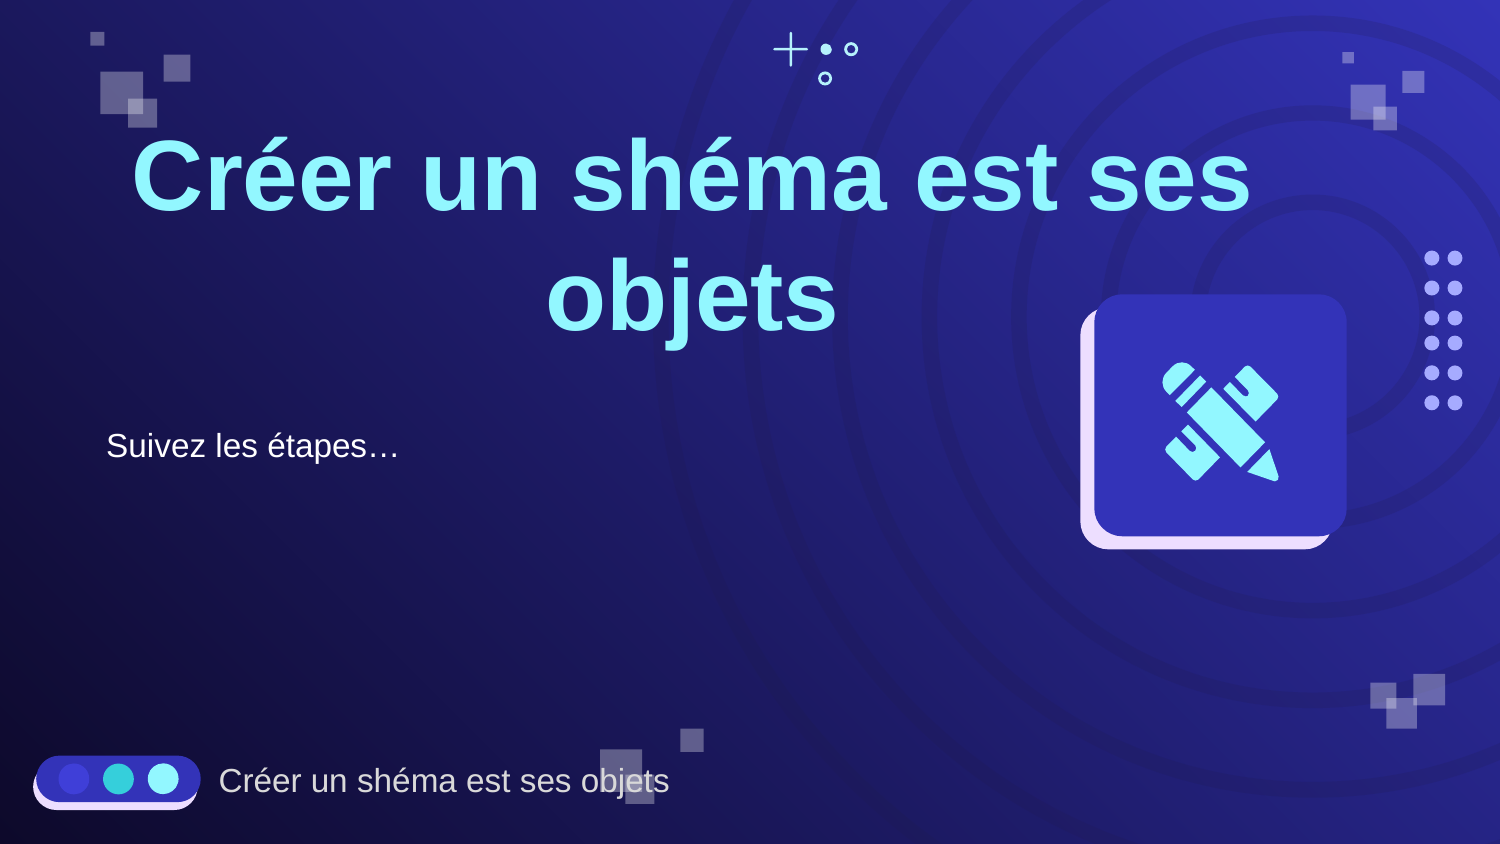

# Créer un shéma est ses objets

Suivez les étapes…

Créer un shéma est ses objets